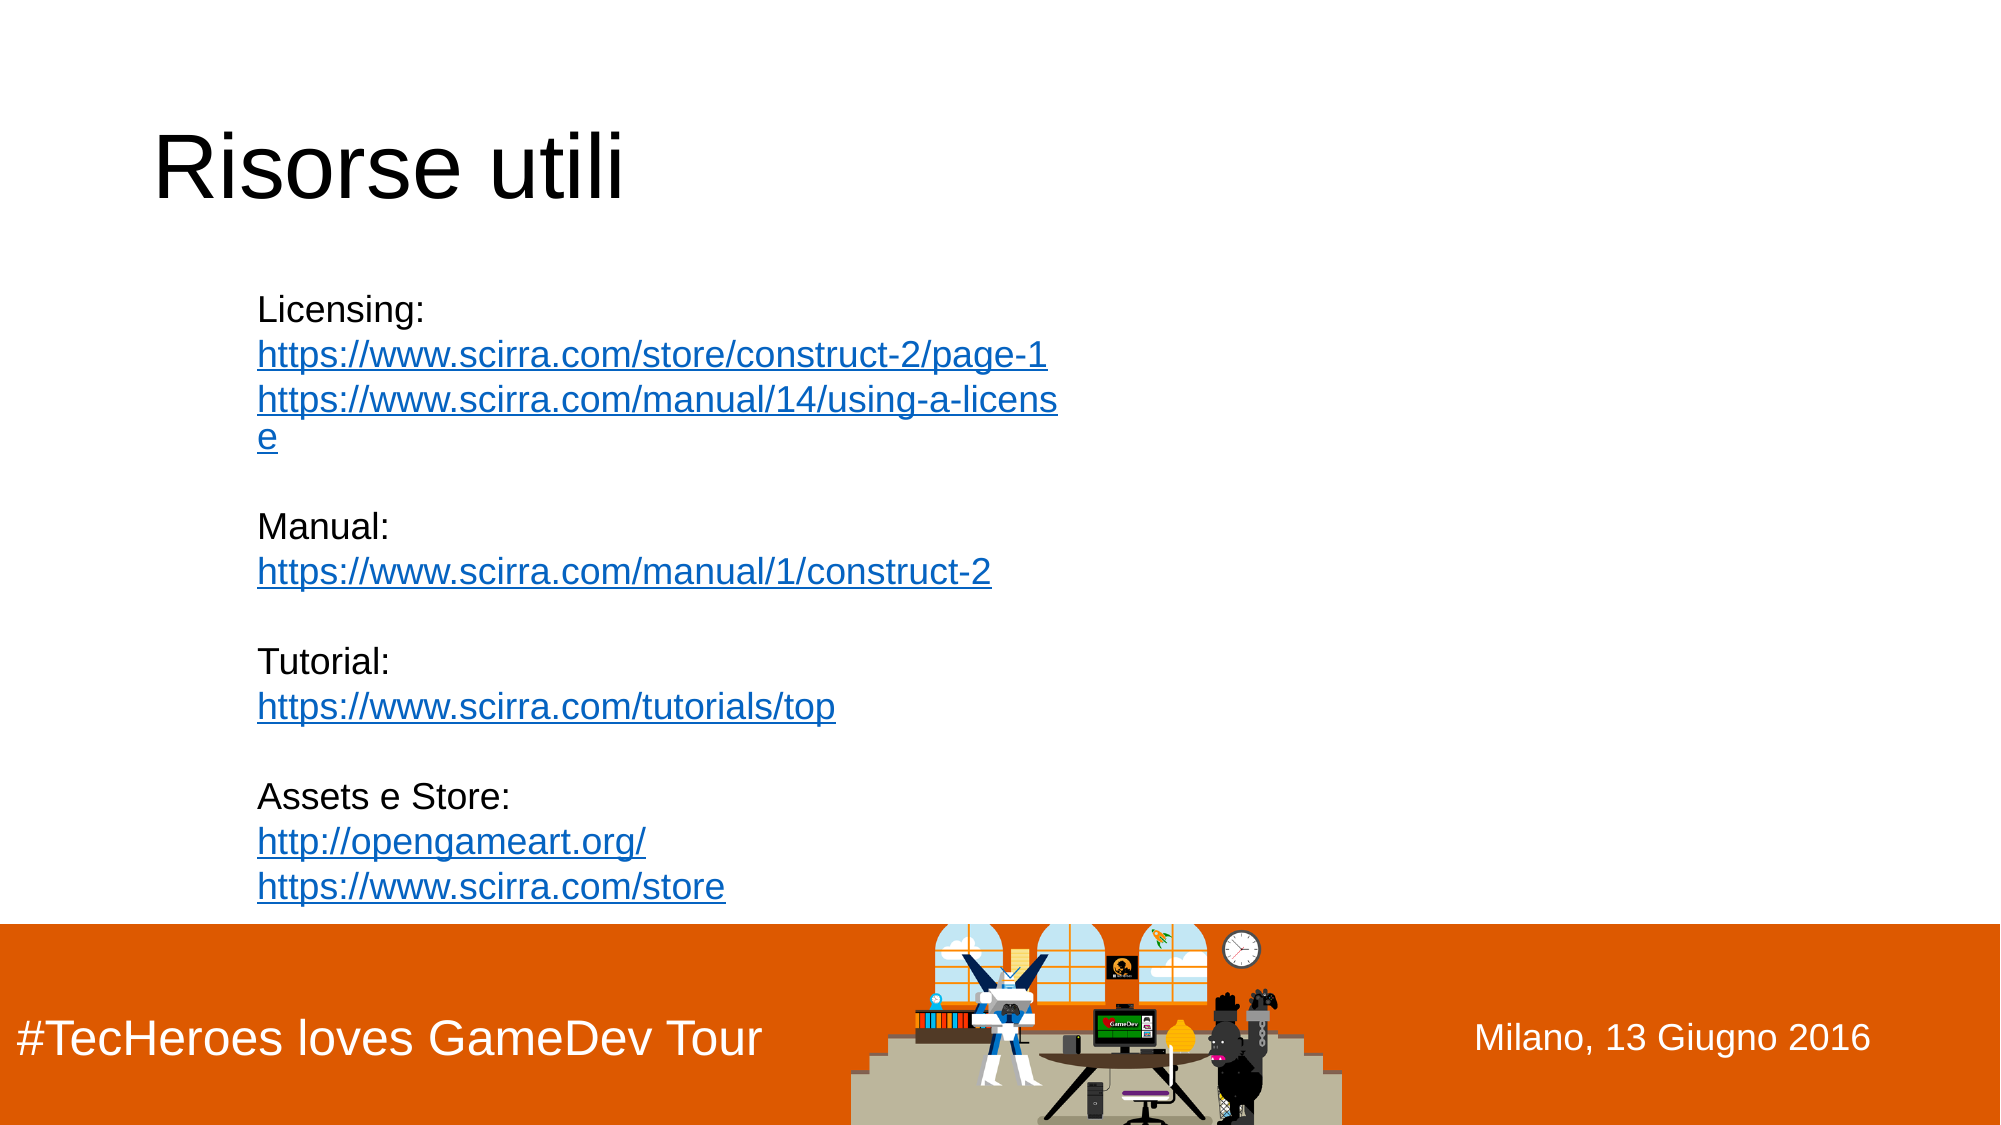

# Risorse utili
Licensing:
https://www.scirra.com/store/construct-2/page-1
https://www.scirra.com/manual/14/using-a-license

Manual:
https://www.scirra.com/manual/1/construct-2

Tutorial:
https://www.scirra.com/tutorials/top

Assets e Store:
http://opengameart.org/
https://www.scirra.com/store